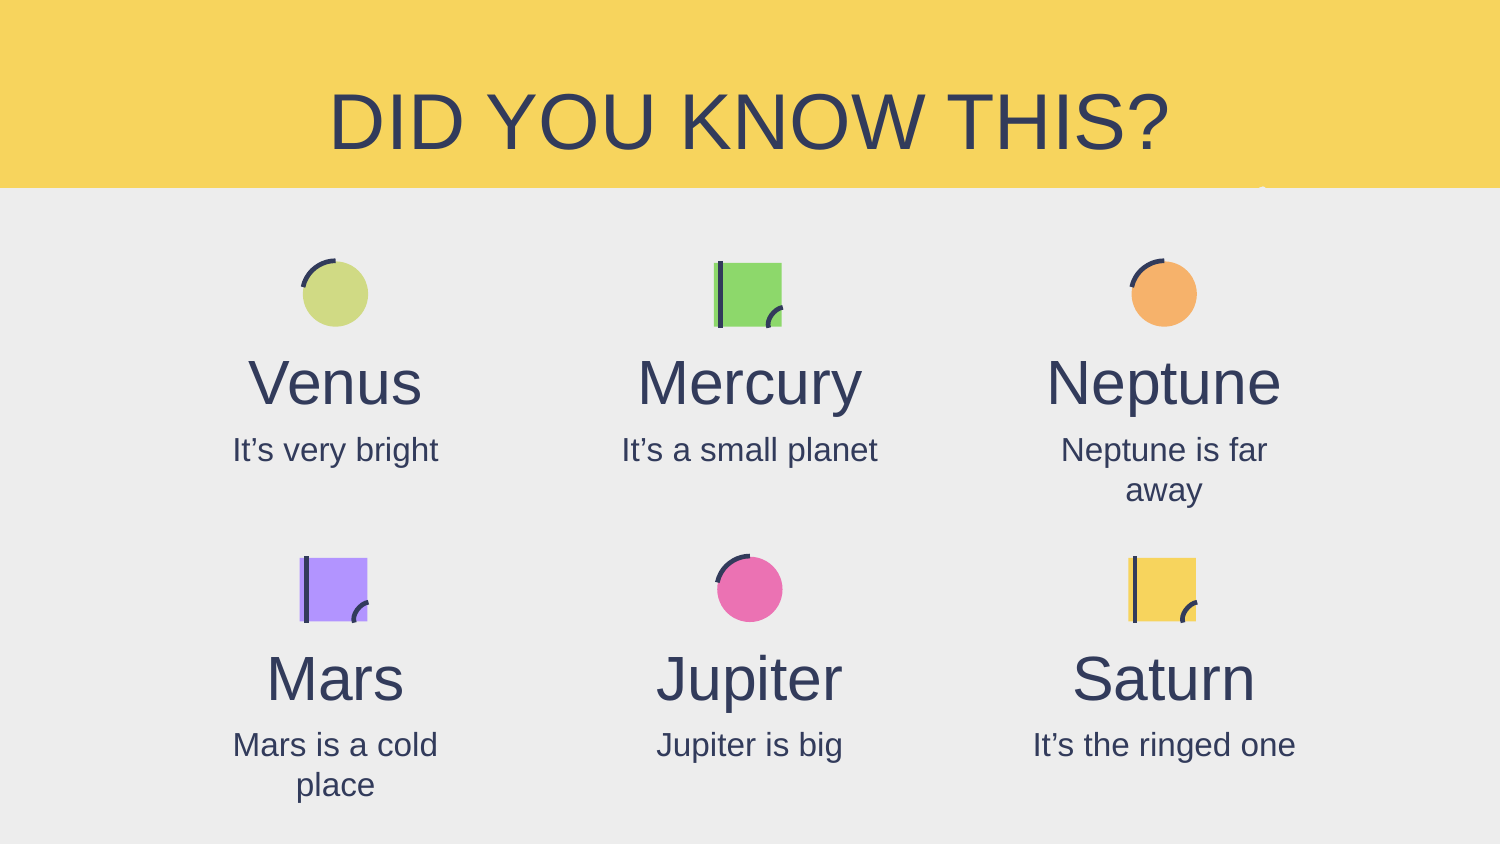

# DID YOU KNOW THIS?

Venus
Mercury
Neptune
Neptune is far away
It’s very bright
It’s a small planet

Mars
Jupiter
Saturn
Jupiter is big
Mars is a cold place
It’s the ringed one